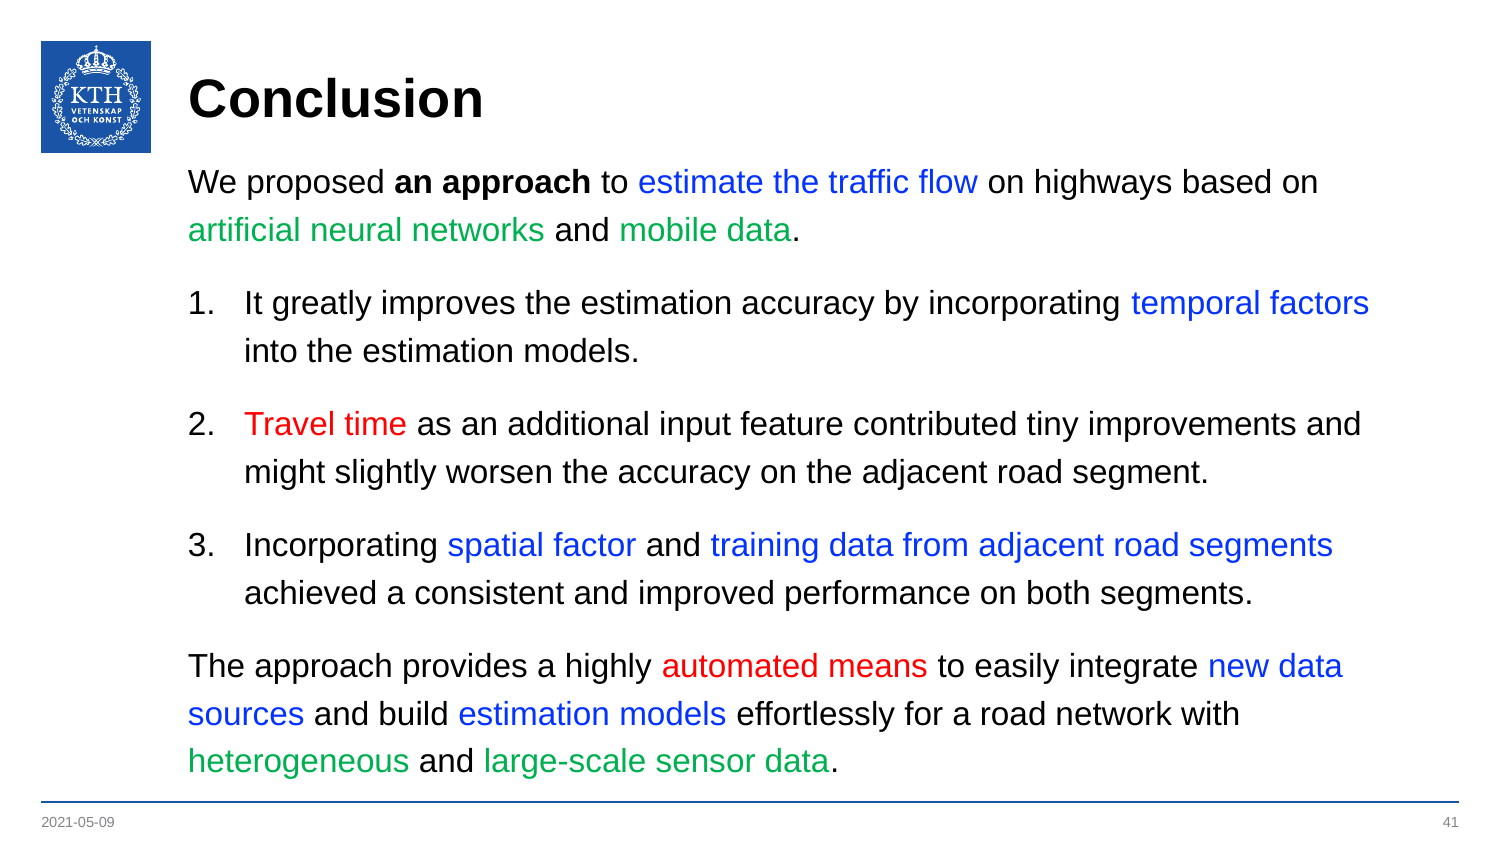

# Conclusion
We proposed an approach to estimate the traffic flow on highways based on artificial neural networks and mobile data.
It greatly improves the estimation accuracy by incorporating temporal factors into the estimation models.
Travel time as an additional input feature contributed tiny improvements and might slightly worsen the accuracy on the adjacent road segment.
Incorporating spatial factor and training data from adjacent road segments achieved a consistent and improved performance on both segments.
The approach provides a highly automated means to easily integrate new data sources and build estimation models effortlessly for a road network with heterogeneous and large-scale sensor data.
2021-05-09
41